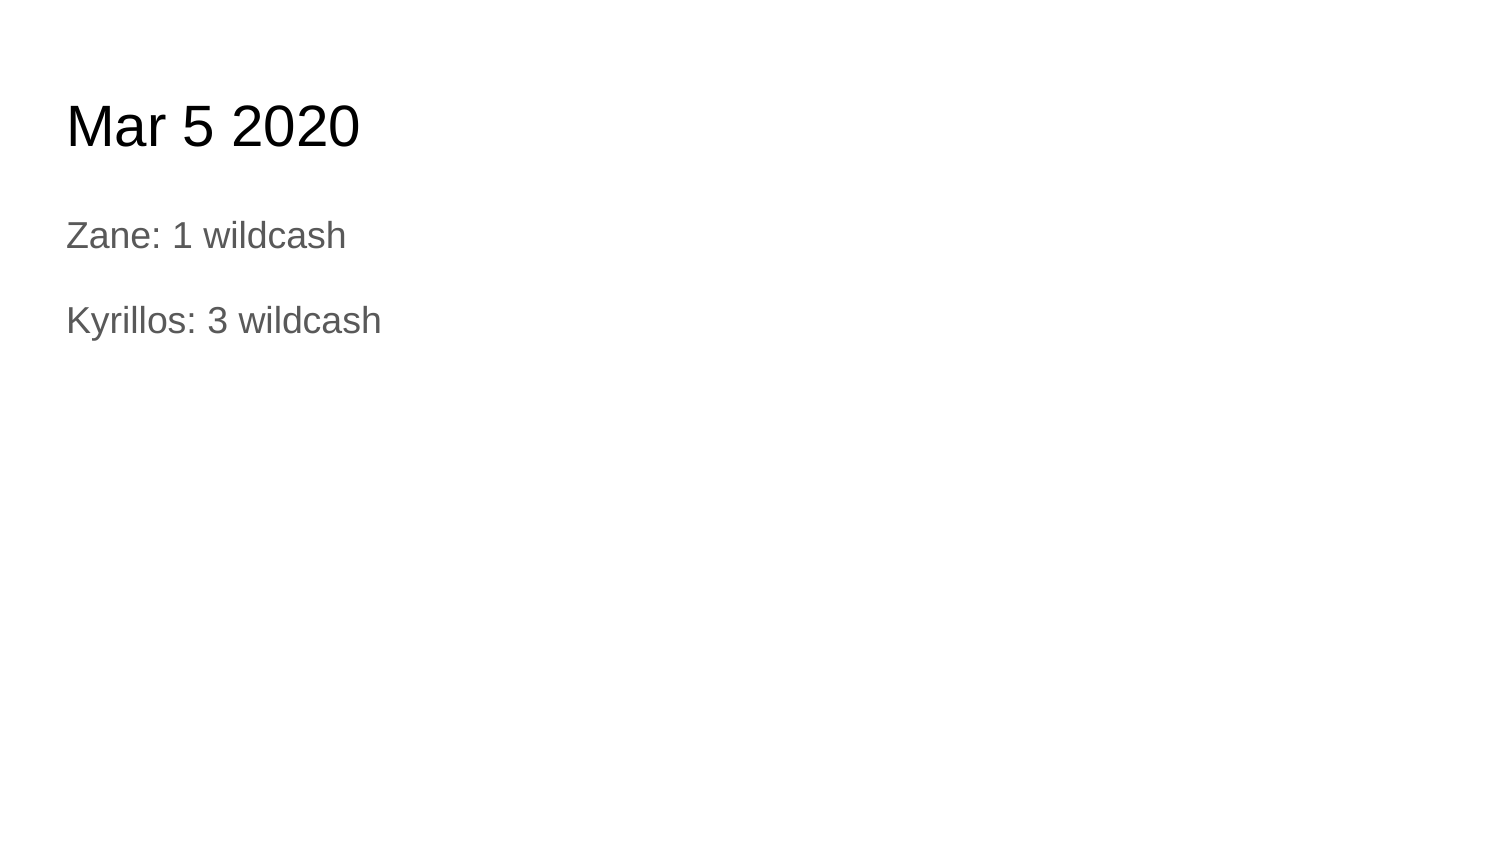

# Mar 5 2020
Zane: 1 wildcash
Kyrillos: 3 wildcash